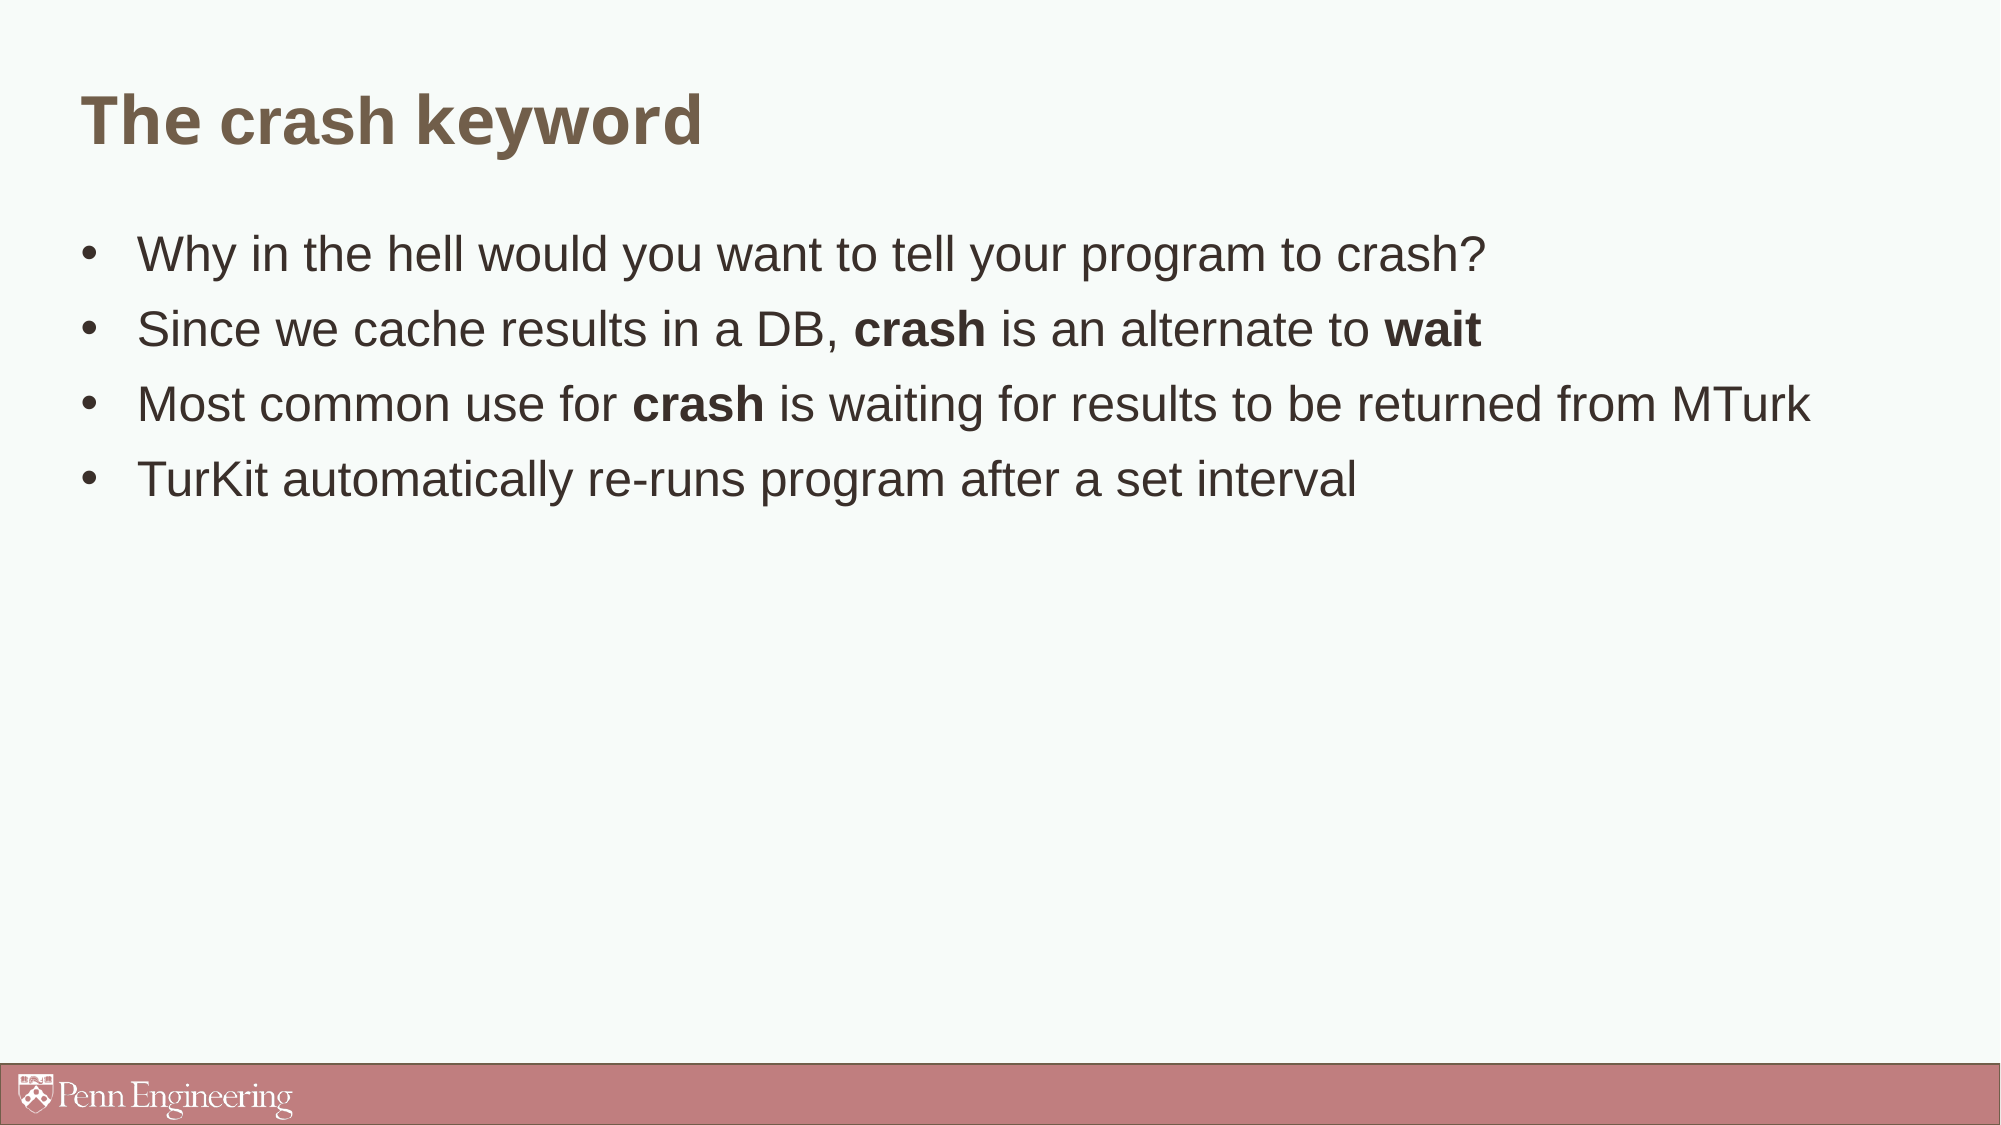

# The crash keyword
Why in the hell would you want to tell your program to crash?
Since we cache results in a DB, crash is an alternate to wait
Most common use for crash is waiting for results to be returned from MTurk
TurKit automatically re-runs program after a set interval